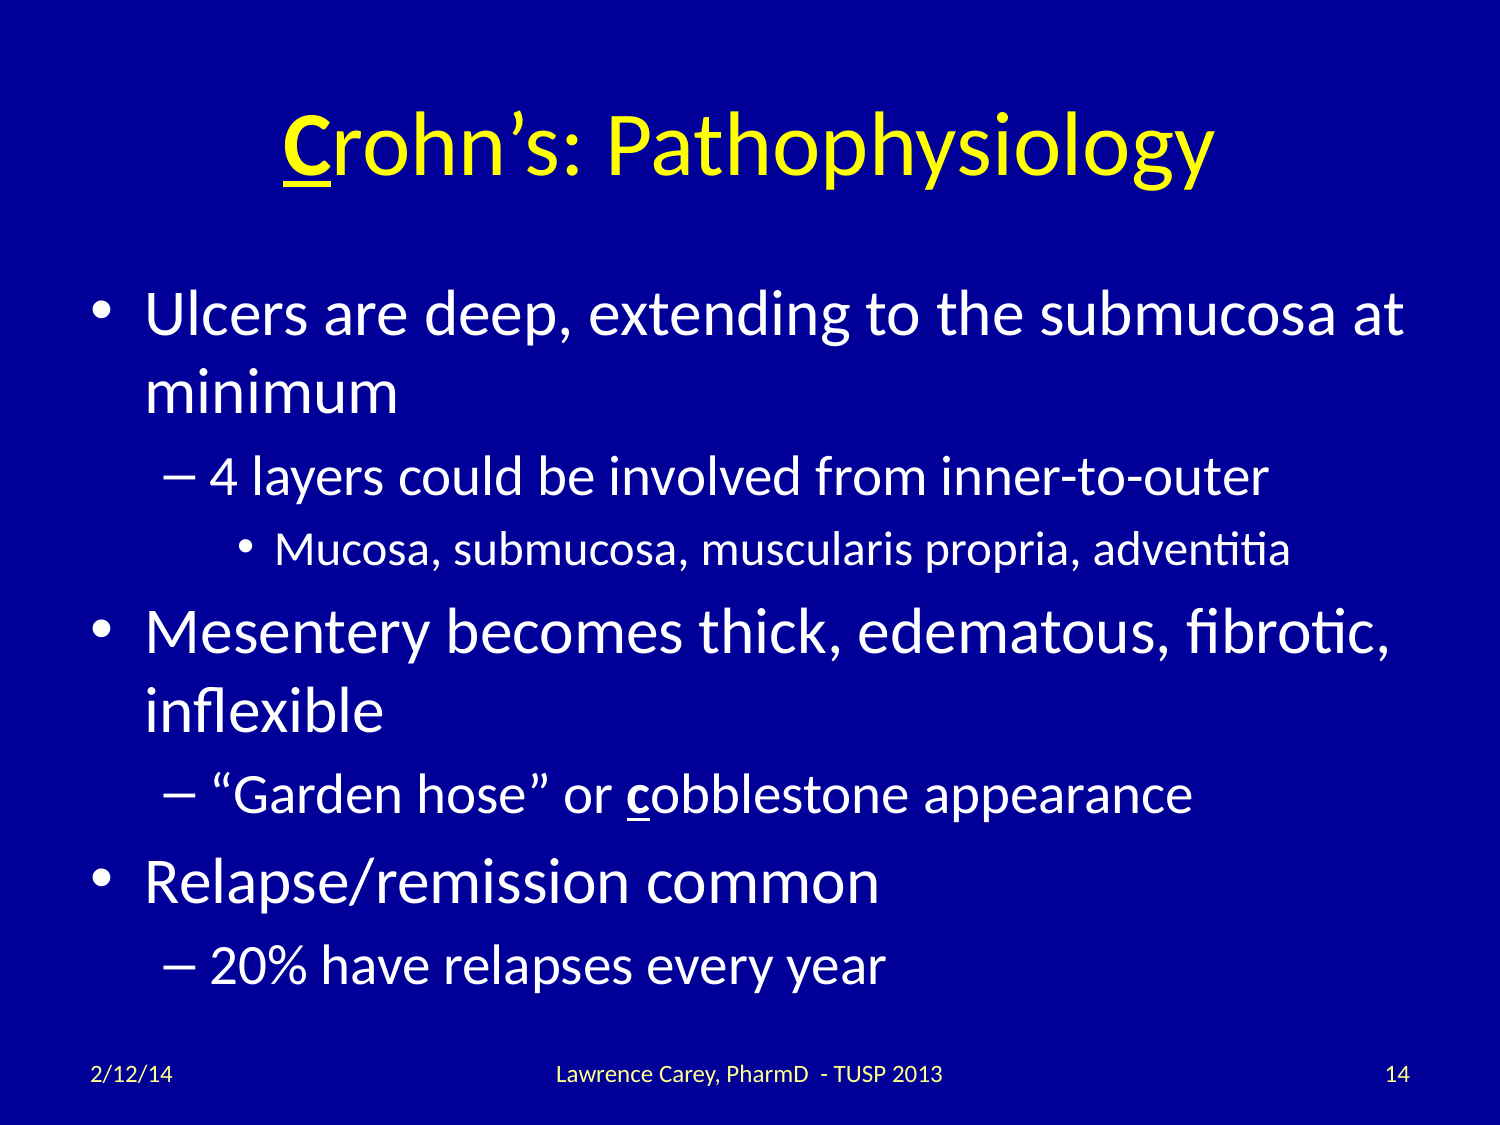

# Crohn’s: Pathophysiology
Ulcers are deep, extending to the submucosa at minimum
4 layers could be involved from inner-to-outer
Mucosa, submucosa, muscularis propria, adventitia
Mesentery becomes thick, edematous, fibrotic, inflexible
“Garden hose” or cobblestone appearance
Relapse/remission common
20% have relapses every year
2/12/14
Lawrence Carey, PharmD  - TUSP 2013
14